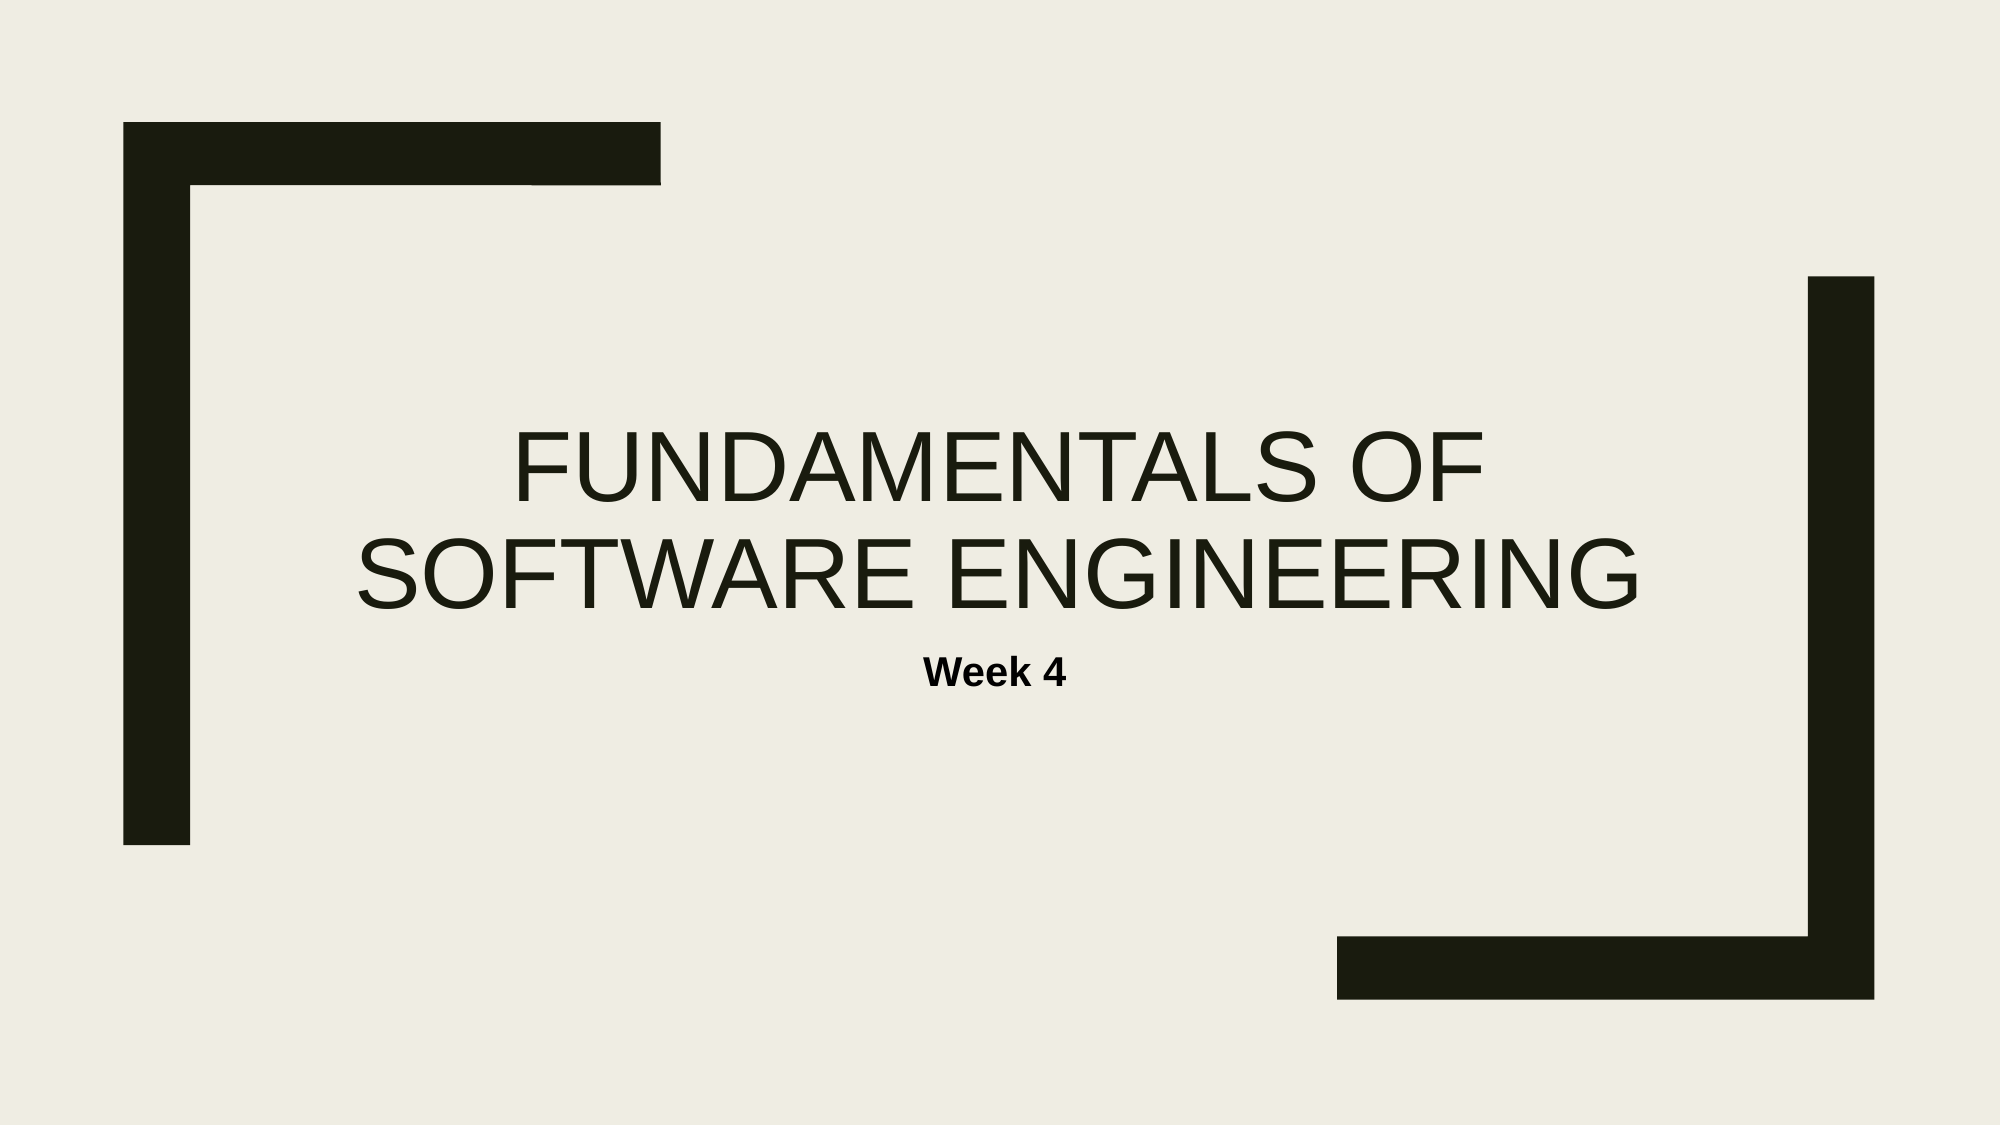

# Fundamentals of Software Engineering
Week 4